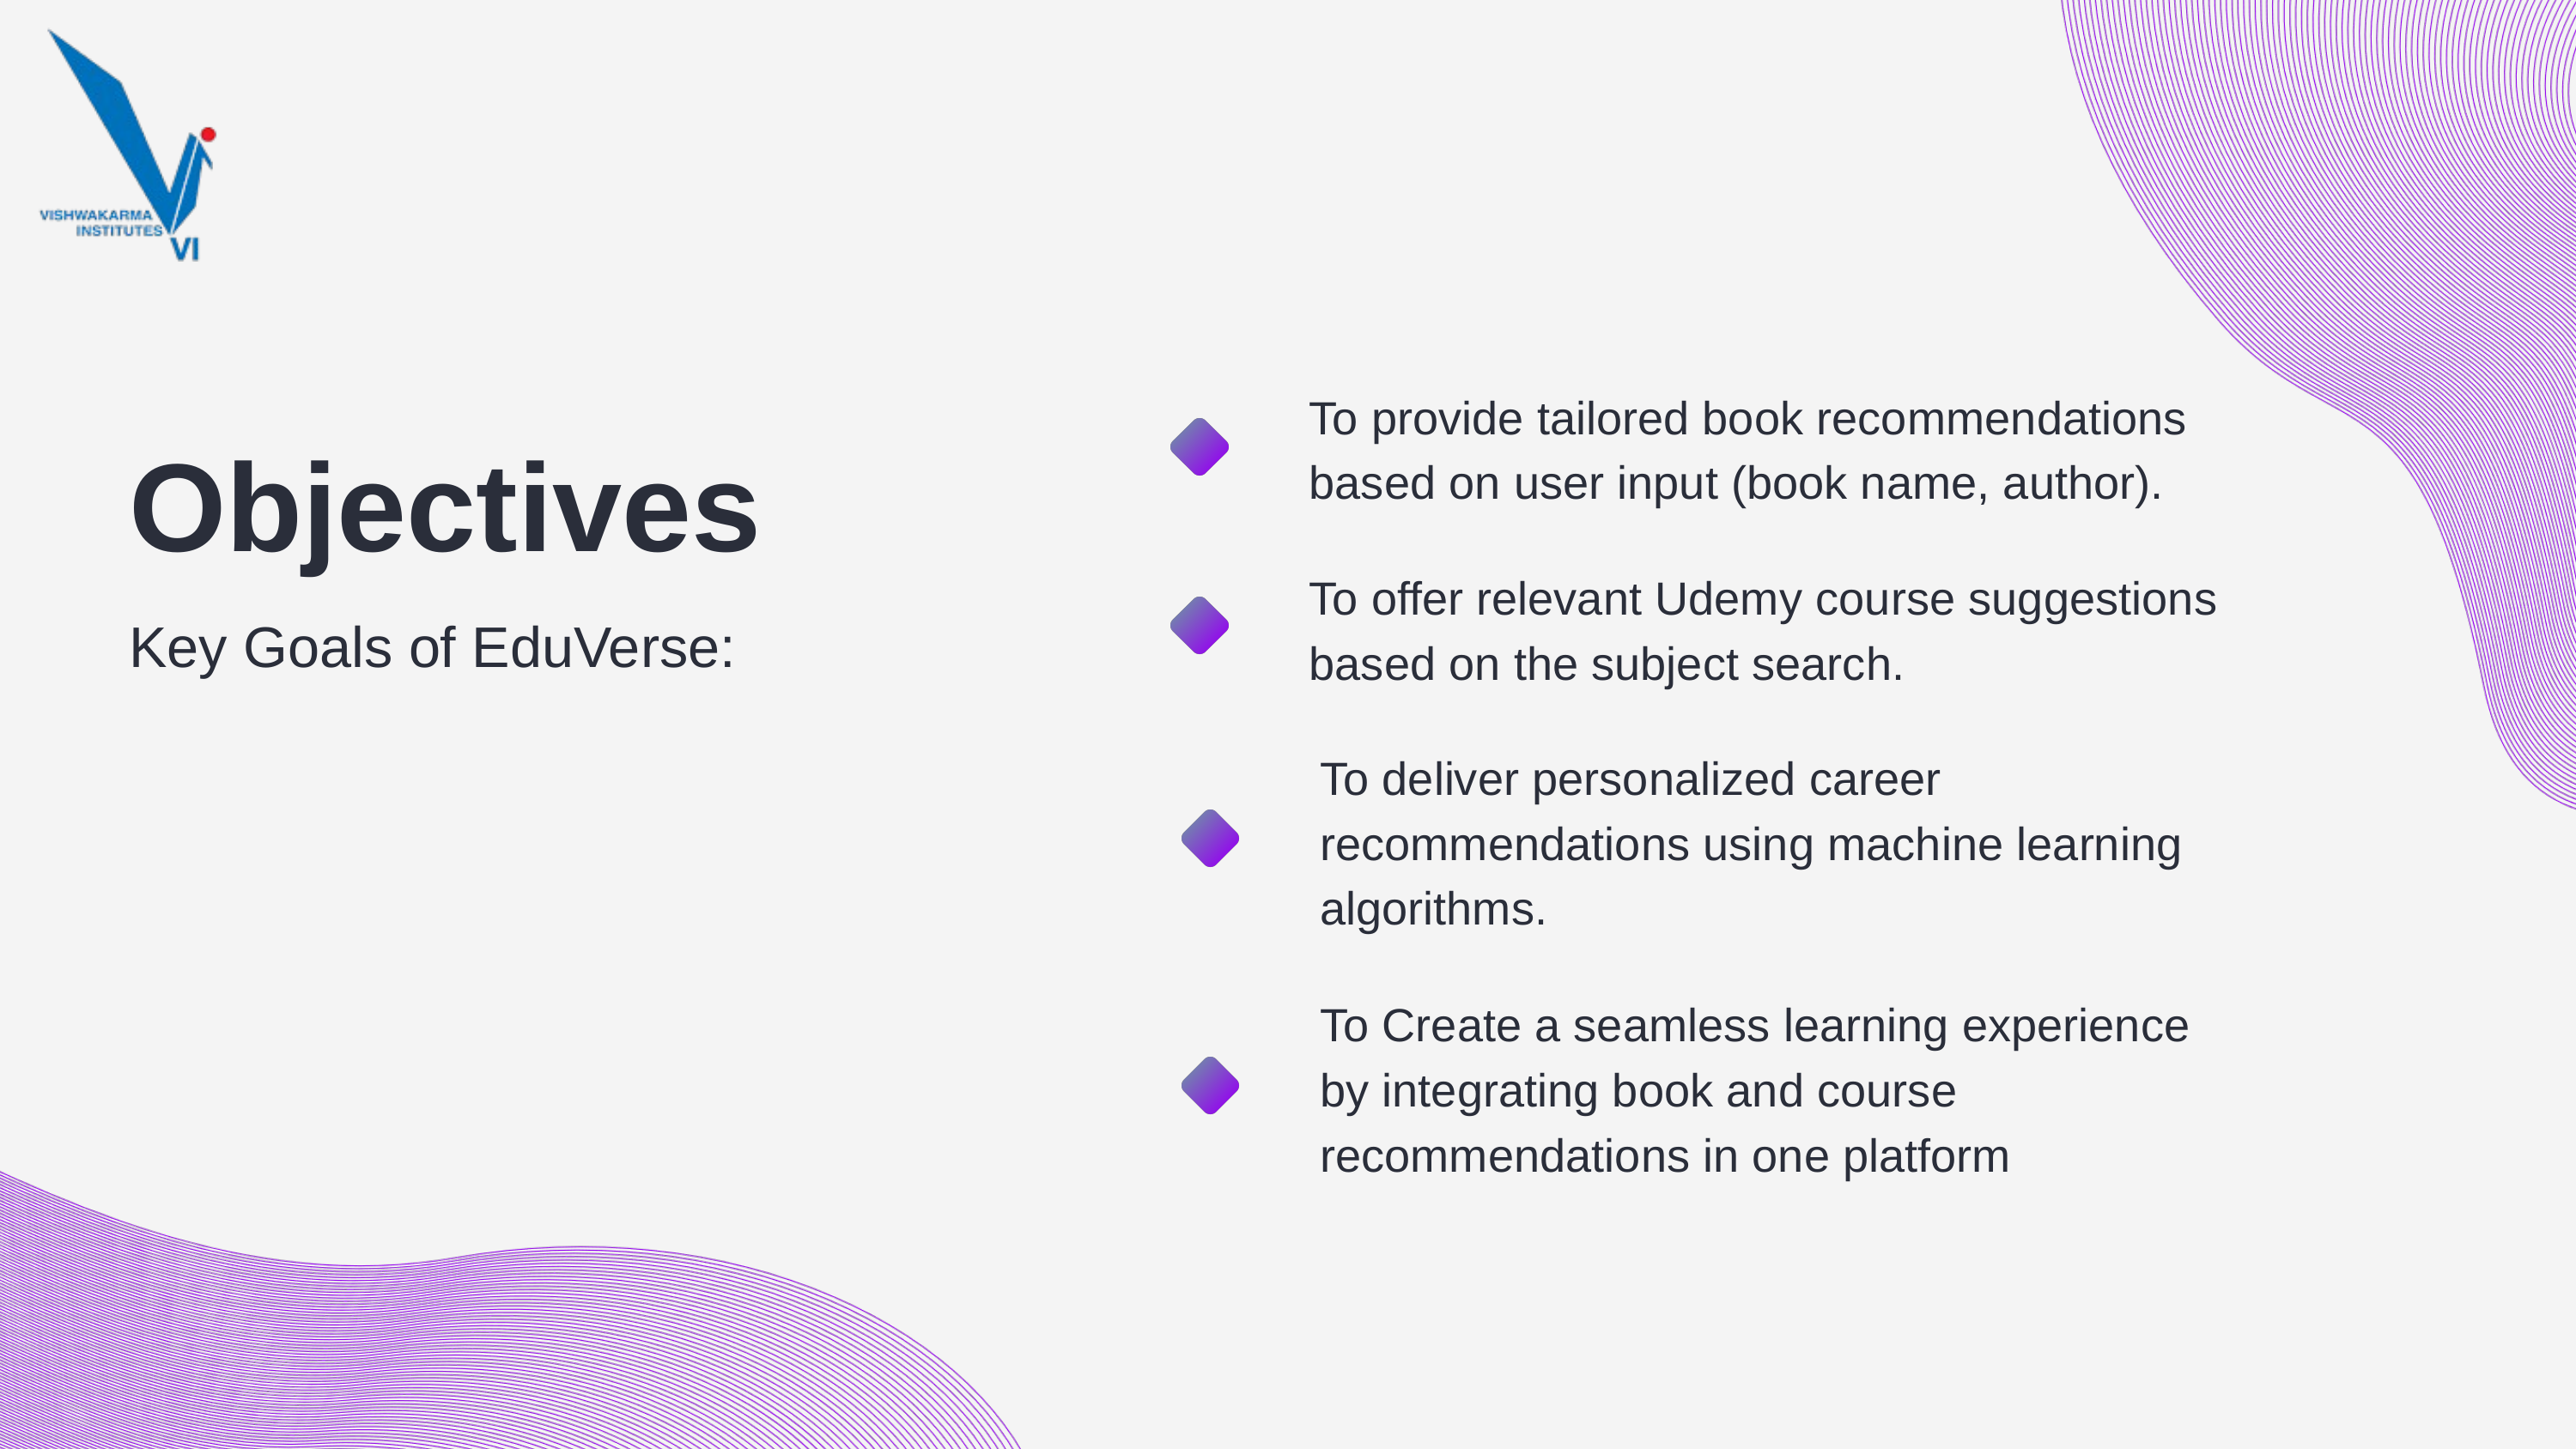

To provide tailored book recommendations based on user input (book name, author).

Objectives
Key Goals of EduVerse:
To offer relevant Udemy course suggestions based on the subject search.

To deliver personalized career recommendations using machine learning algorithms.

To Create a seamless learning experience by integrating book and course recommendations in one platform